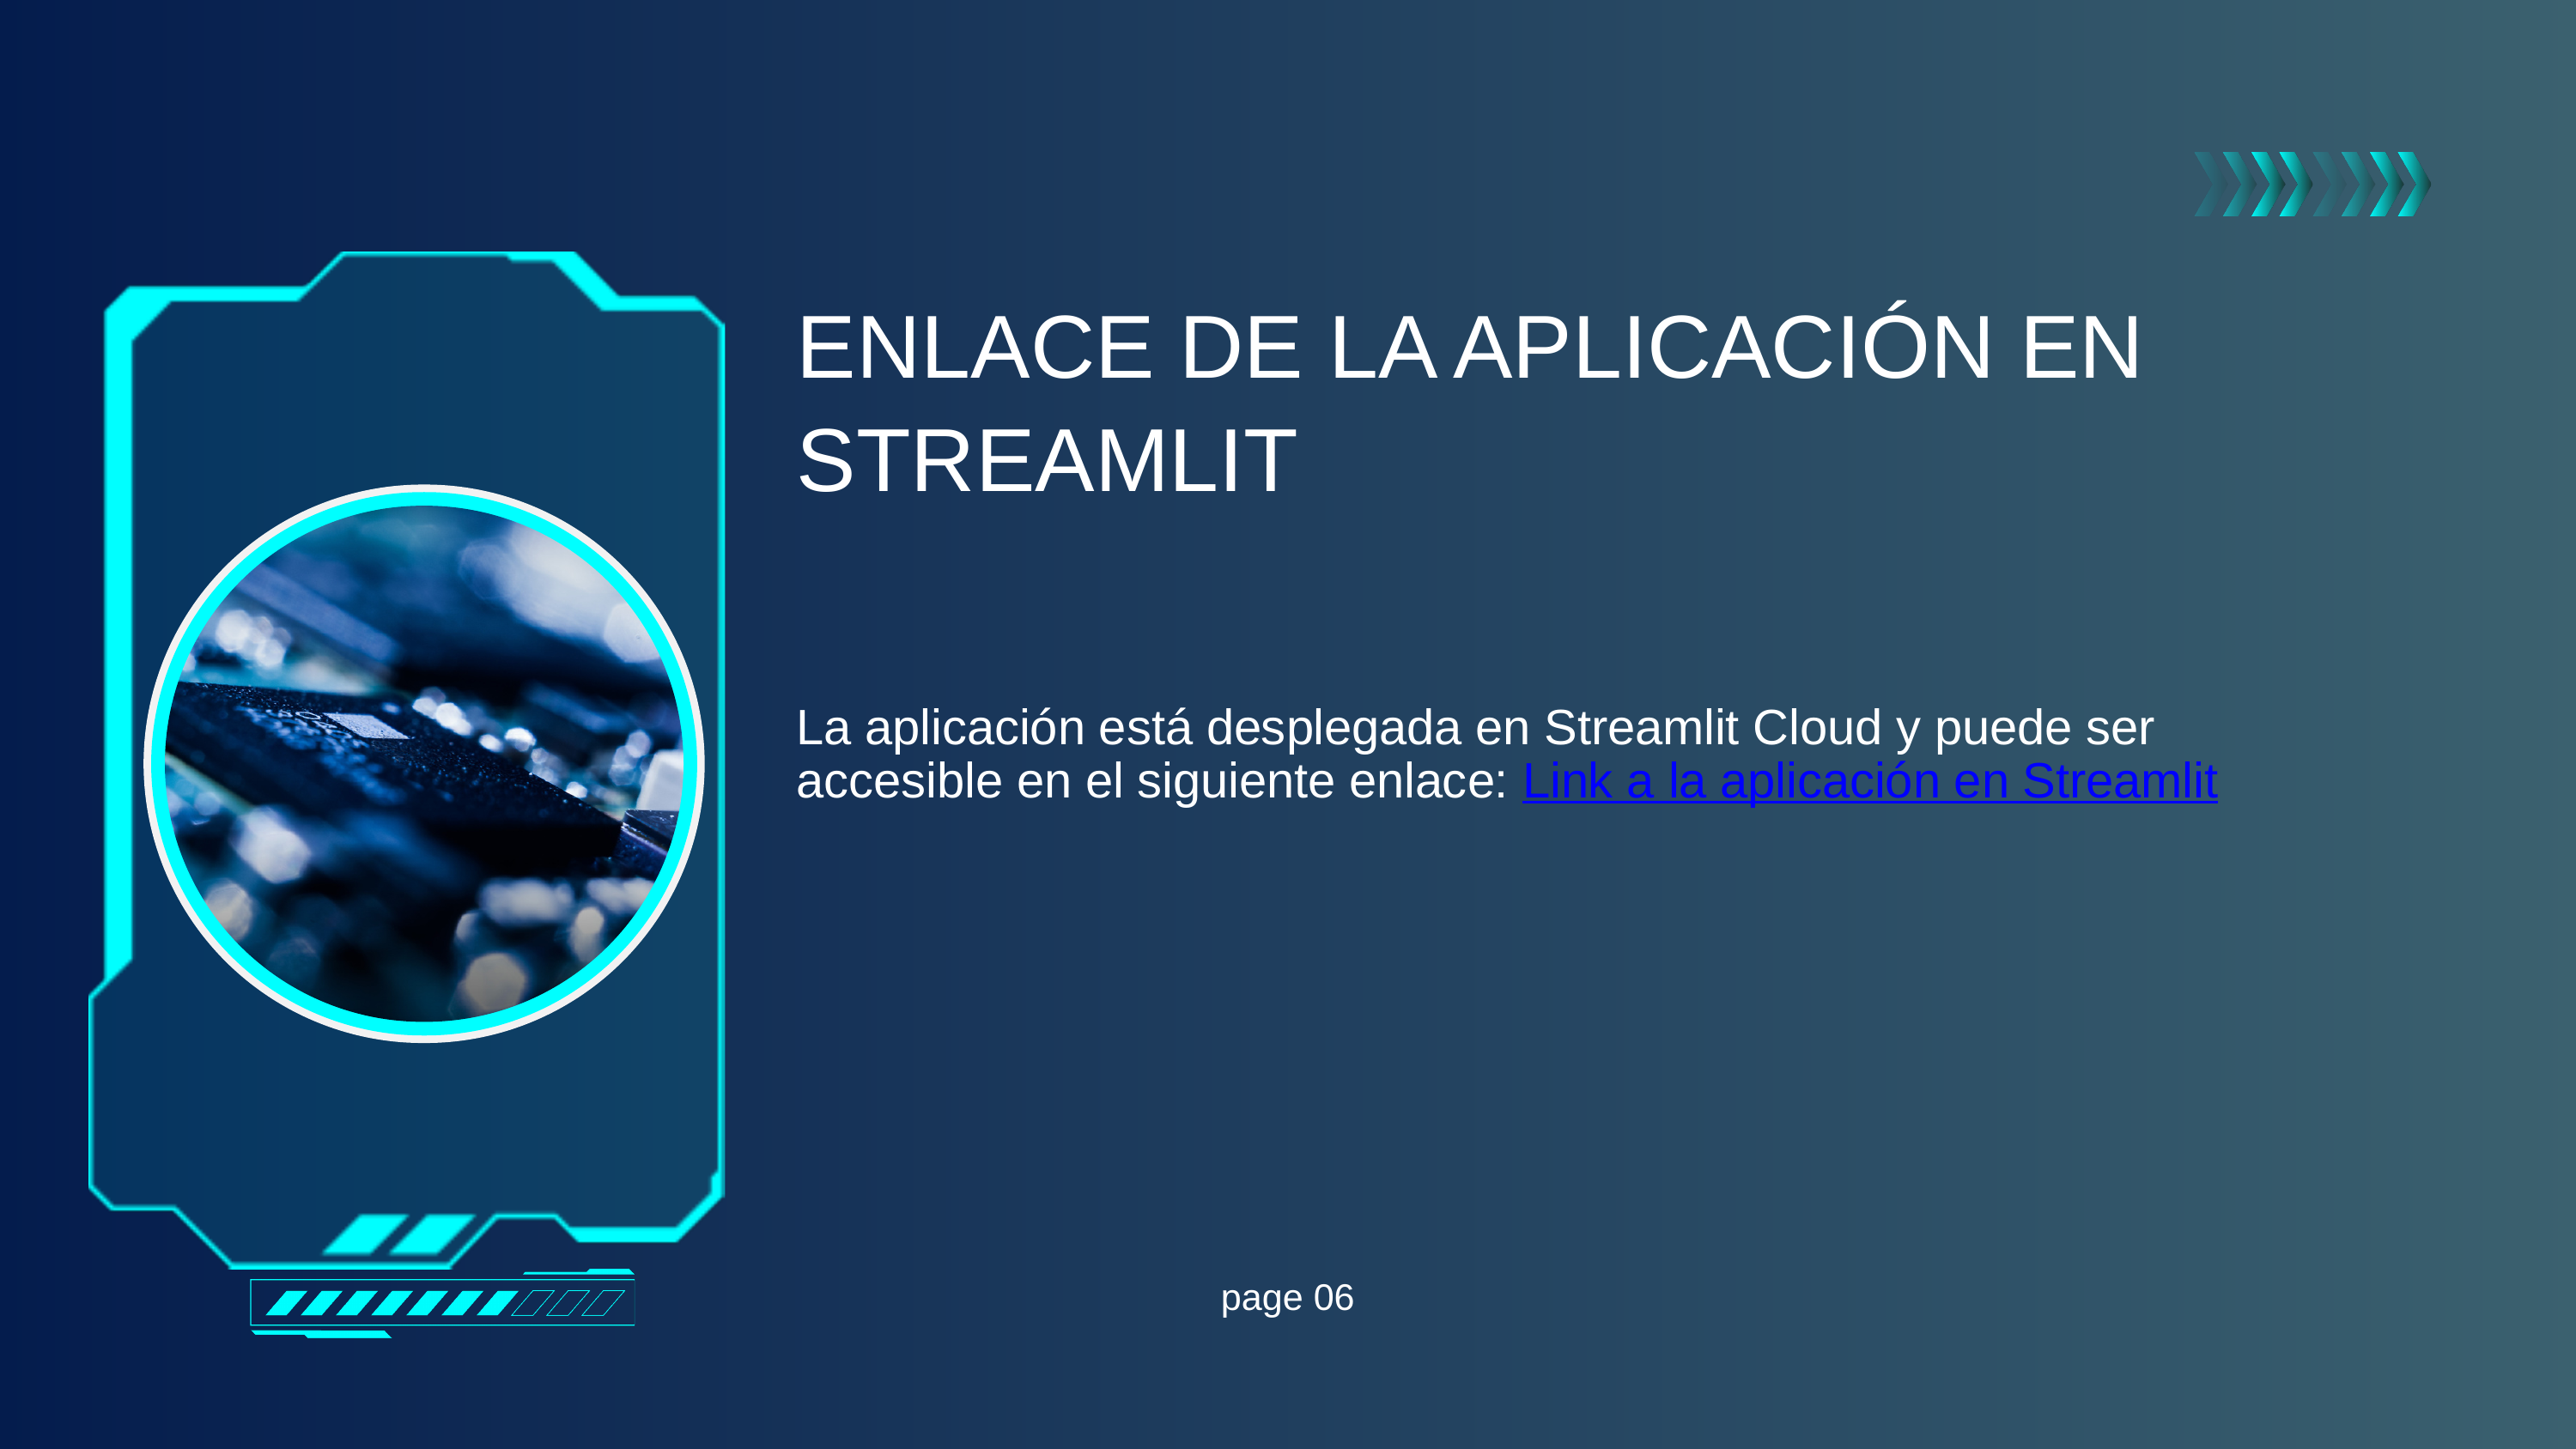

ENLACE DE LA APLICACIÓN EN STREAMLIT

La aplicación está desplegada en Streamlit Cloud y puede ser accesible en el siguiente enlace: Link a la aplicación en Streamlit

page 06